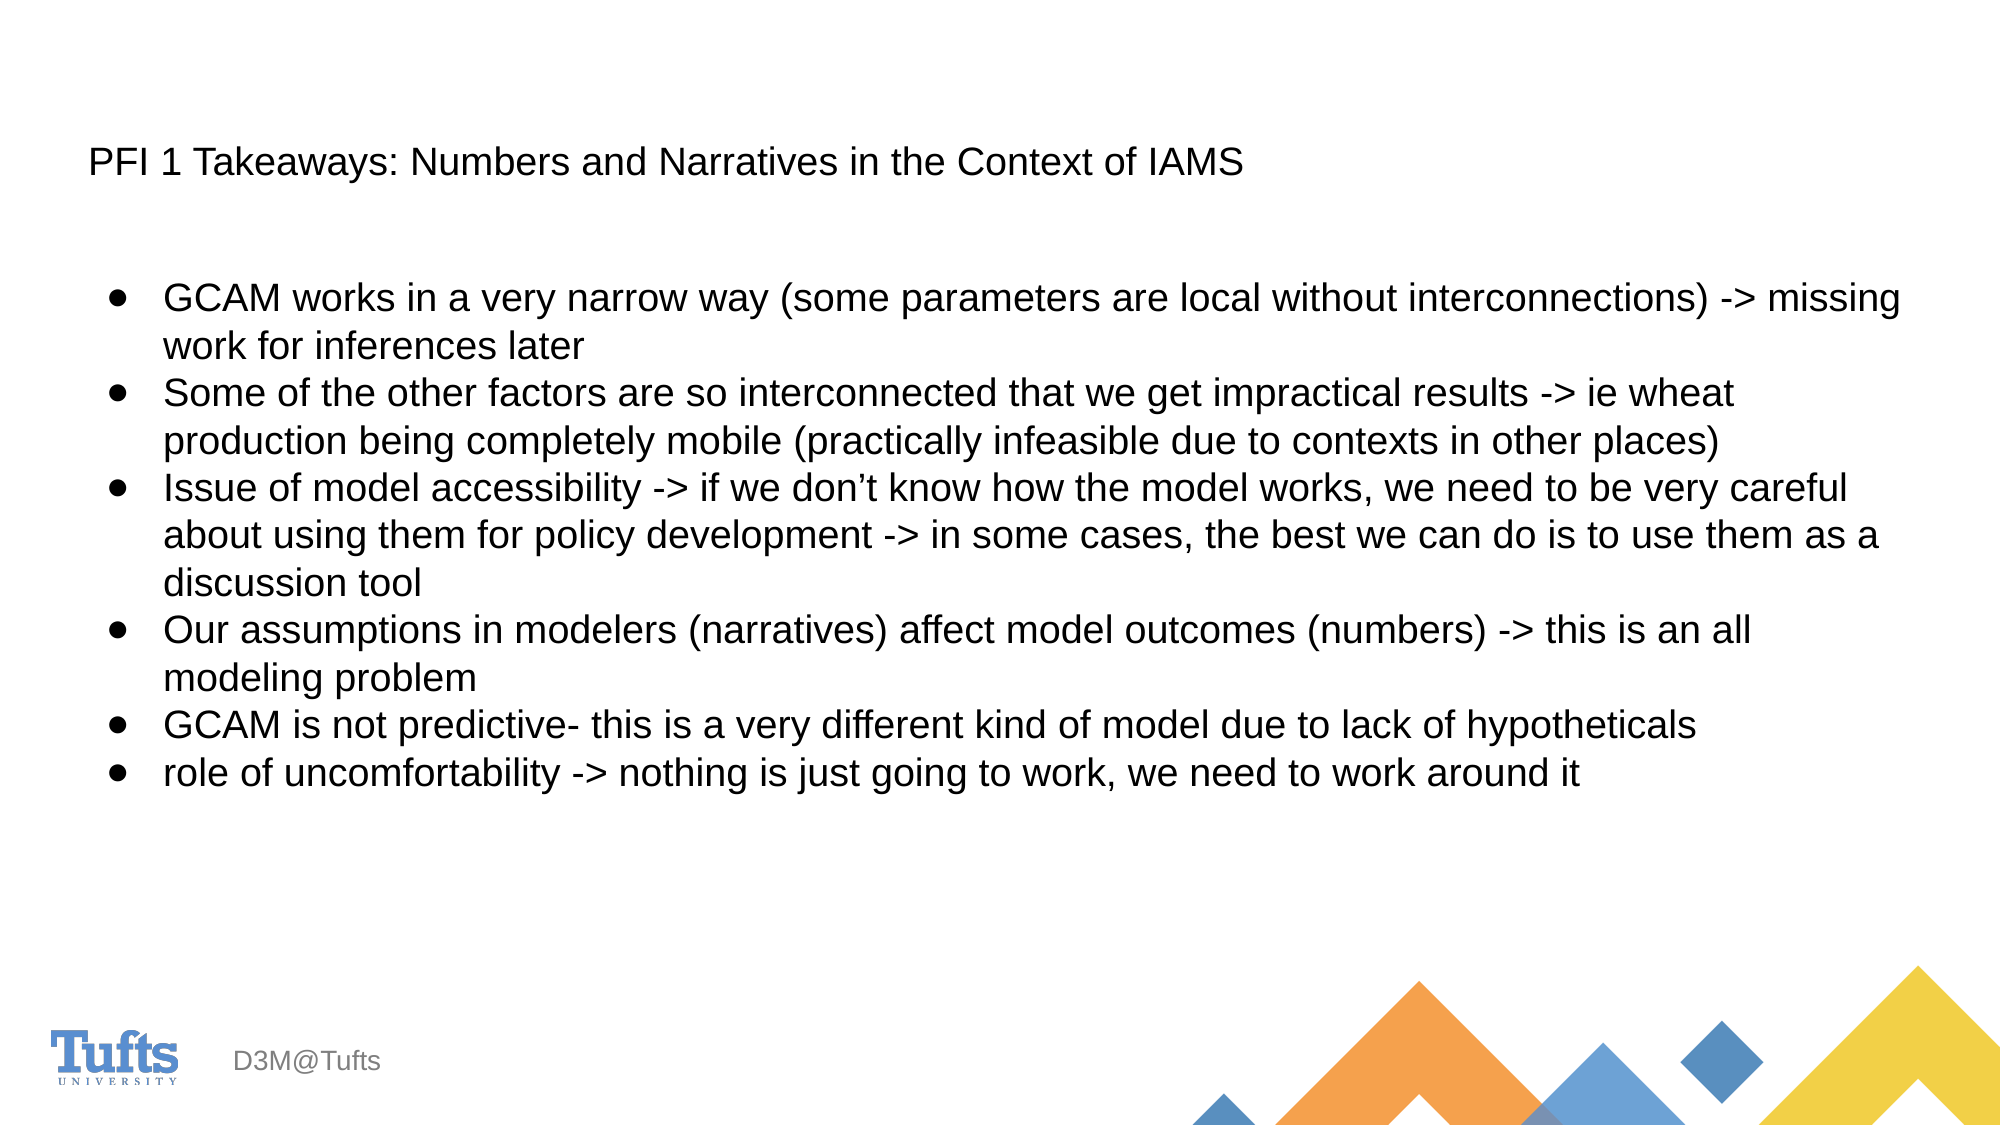

# PFI 1 Takeaways: Numbers and Narratives in the Context of IAMS
GCAM works in a very narrow way (some parameters are local without interconnections) -> missing work for inferences later
Some of the other factors are so interconnected that we get impractical results -> ie wheat production being completely mobile (practically infeasible due to contexts in other places)
Issue of model accessibility -> if we don’t know how the model works, we need to be very careful about using them for policy development -> in some cases, the best we can do is to use them as a discussion tool
Our assumptions in modelers (narratives) affect model outcomes (numbers) -> this is an all modeling problem
GCAM is not predictive- this is a very different kind of model due to lack of hypotheticals
role of uncomfortability -> nothing is just going to work, we need to work around it